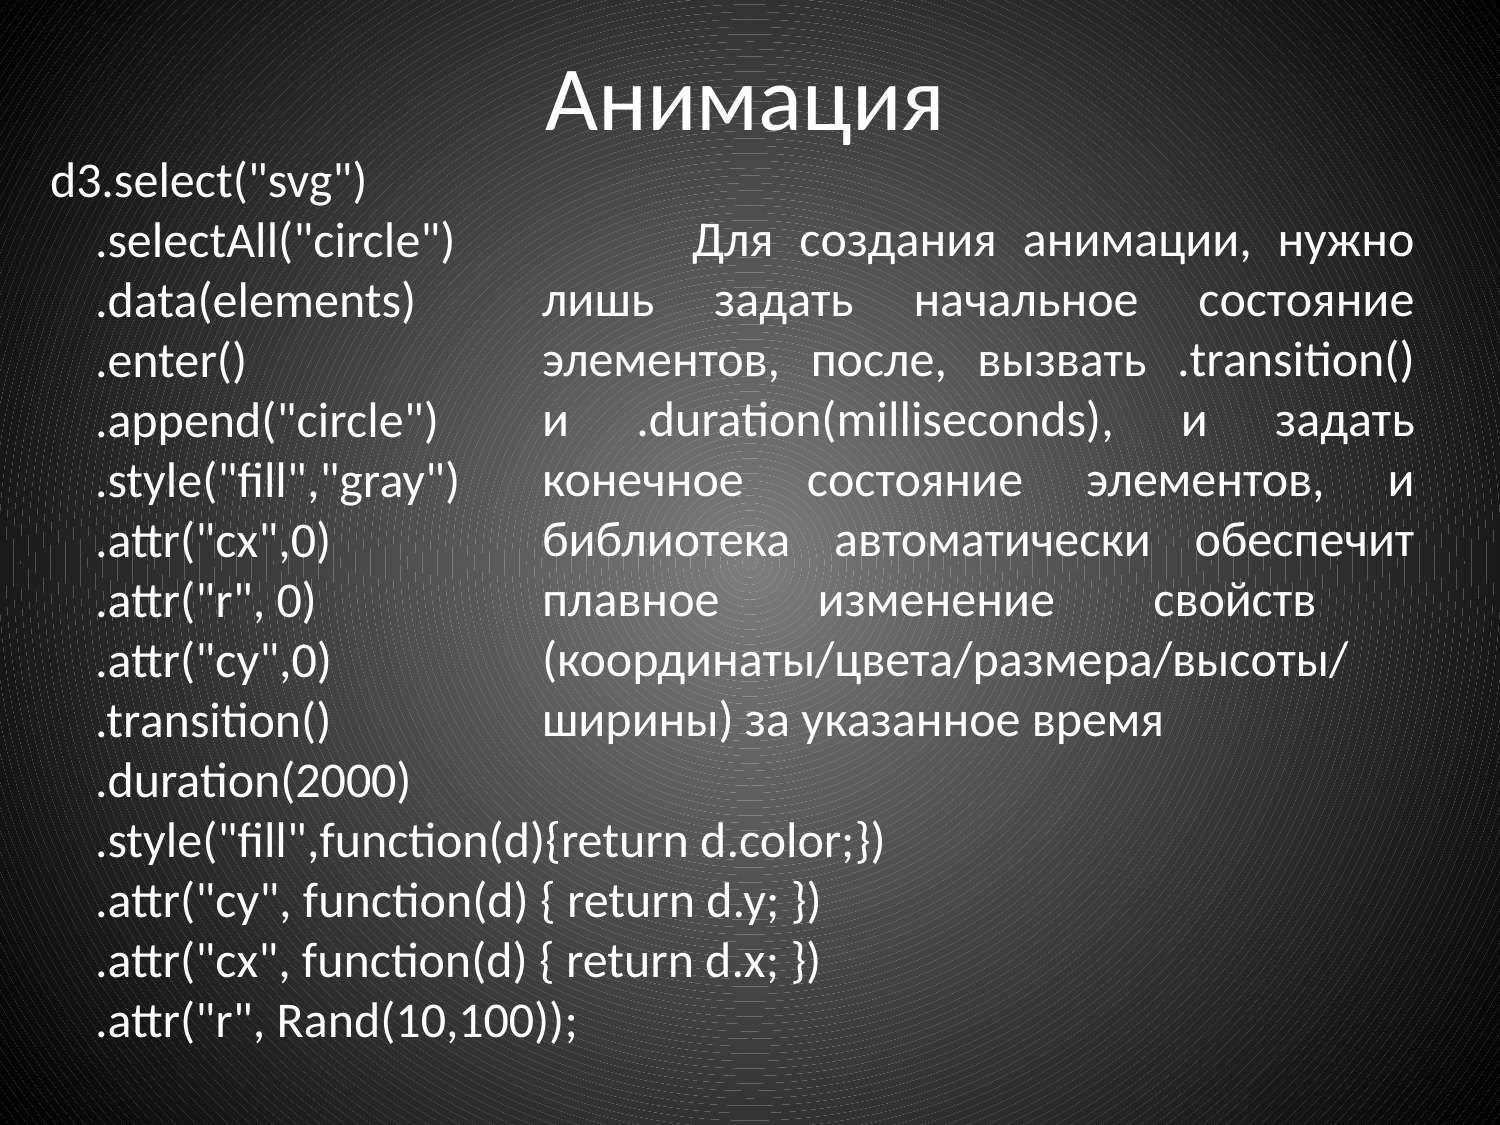

# Анимация
d3.select("svg")
    .selectAll("circle")
    .data(elements)
    .enter()
    .append("circle")
    .style("fill","gray")
    .attr("cx",0)
    .attr("r", 0)
    .attr("cy",0)
    .transition()
    .duration(2000)
    .style("fill",function(d){return d.color;})
    .attr("cy", function(d) { return d.y; })
    .attr("cx", function(d) { return d.x; })
    .attr("r", Rand(10,100));
	Для создания анимации, нужно лишь задать начальное состояние элементов, после, вызвать .transition() и .duration(milliseconds), и задать конечное состояние элементов, и библиотека автоматически обеспечит плавное изменение свойств  (координаты/цвета/размера/высоты/ ширины) за указанное время